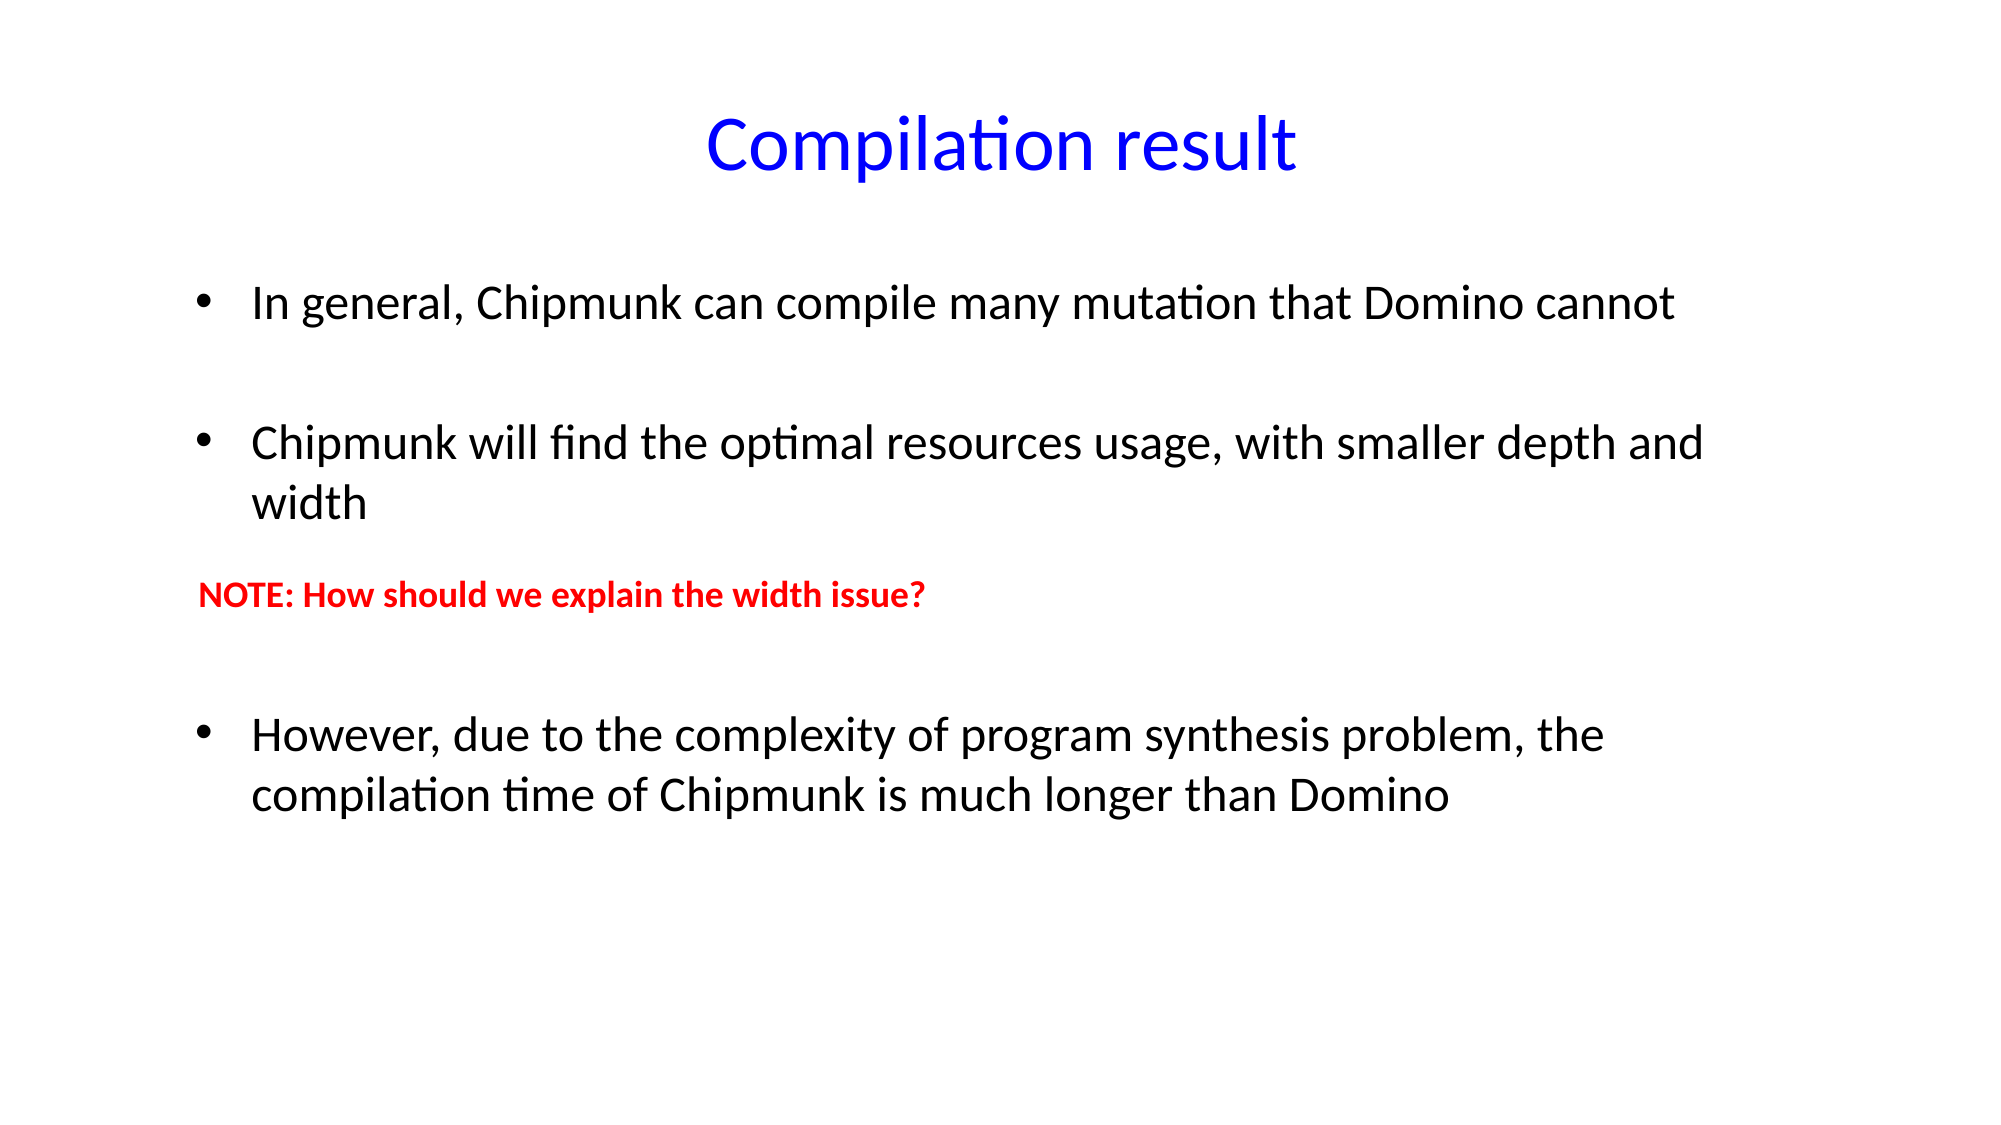

Compilation result
In general, Chipmunk can compile many mutation that Domino cannot
Chipmunk will find the optimal resources usage, with smaller depth and width
NOTE: How should we explain the width issue?
However, due to the complexity of program synthesis problem, the compilation time of Chipmunk is much longer than Domino